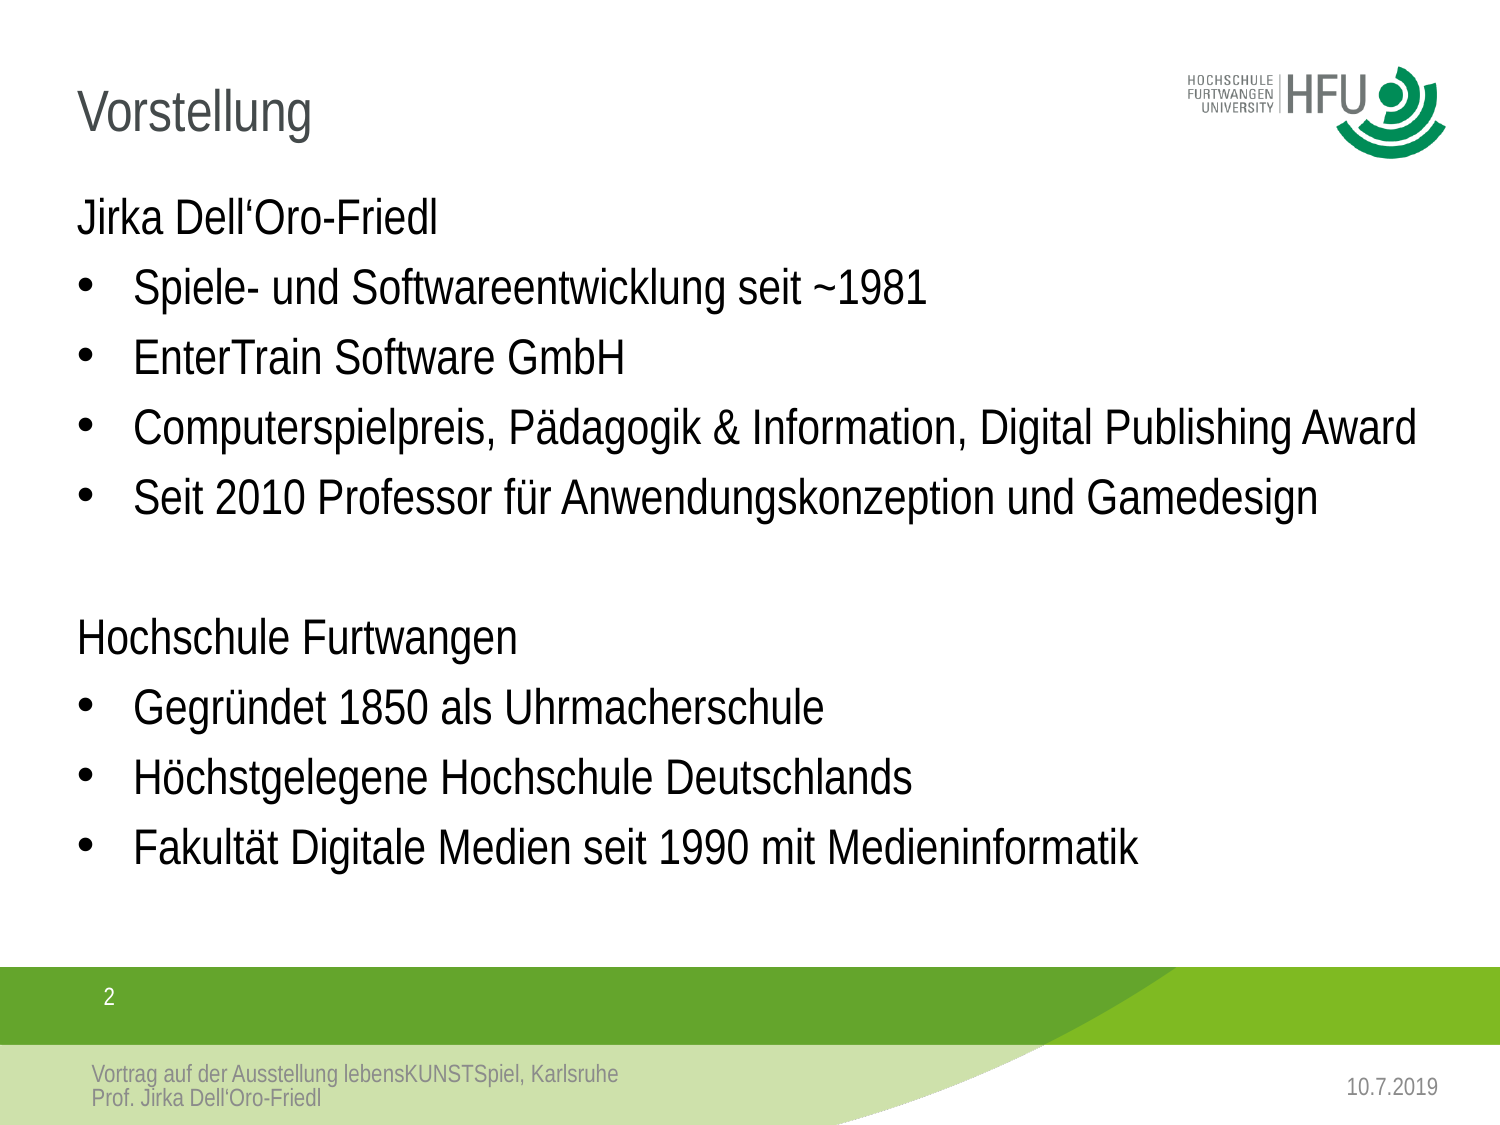

# Vorstellung
Jirka Dell‘Oro-Friedl
Spiele- und Softwareentwicklung seit ~1981
EnterTrain Software GmbH
Computerspielpreis, Pädagogik & Information, Digital Publishing Award
Seit 2010 Professor für Anwendungskonzeption und Gamedesign

Hochschule Furtwangen
Gegründet 1850 als Uhrmacherschule
Höchstgelegene Hochschule Deutschlands
Fakultät Digitale Medien seit 1990 mit Medieninformatik
2